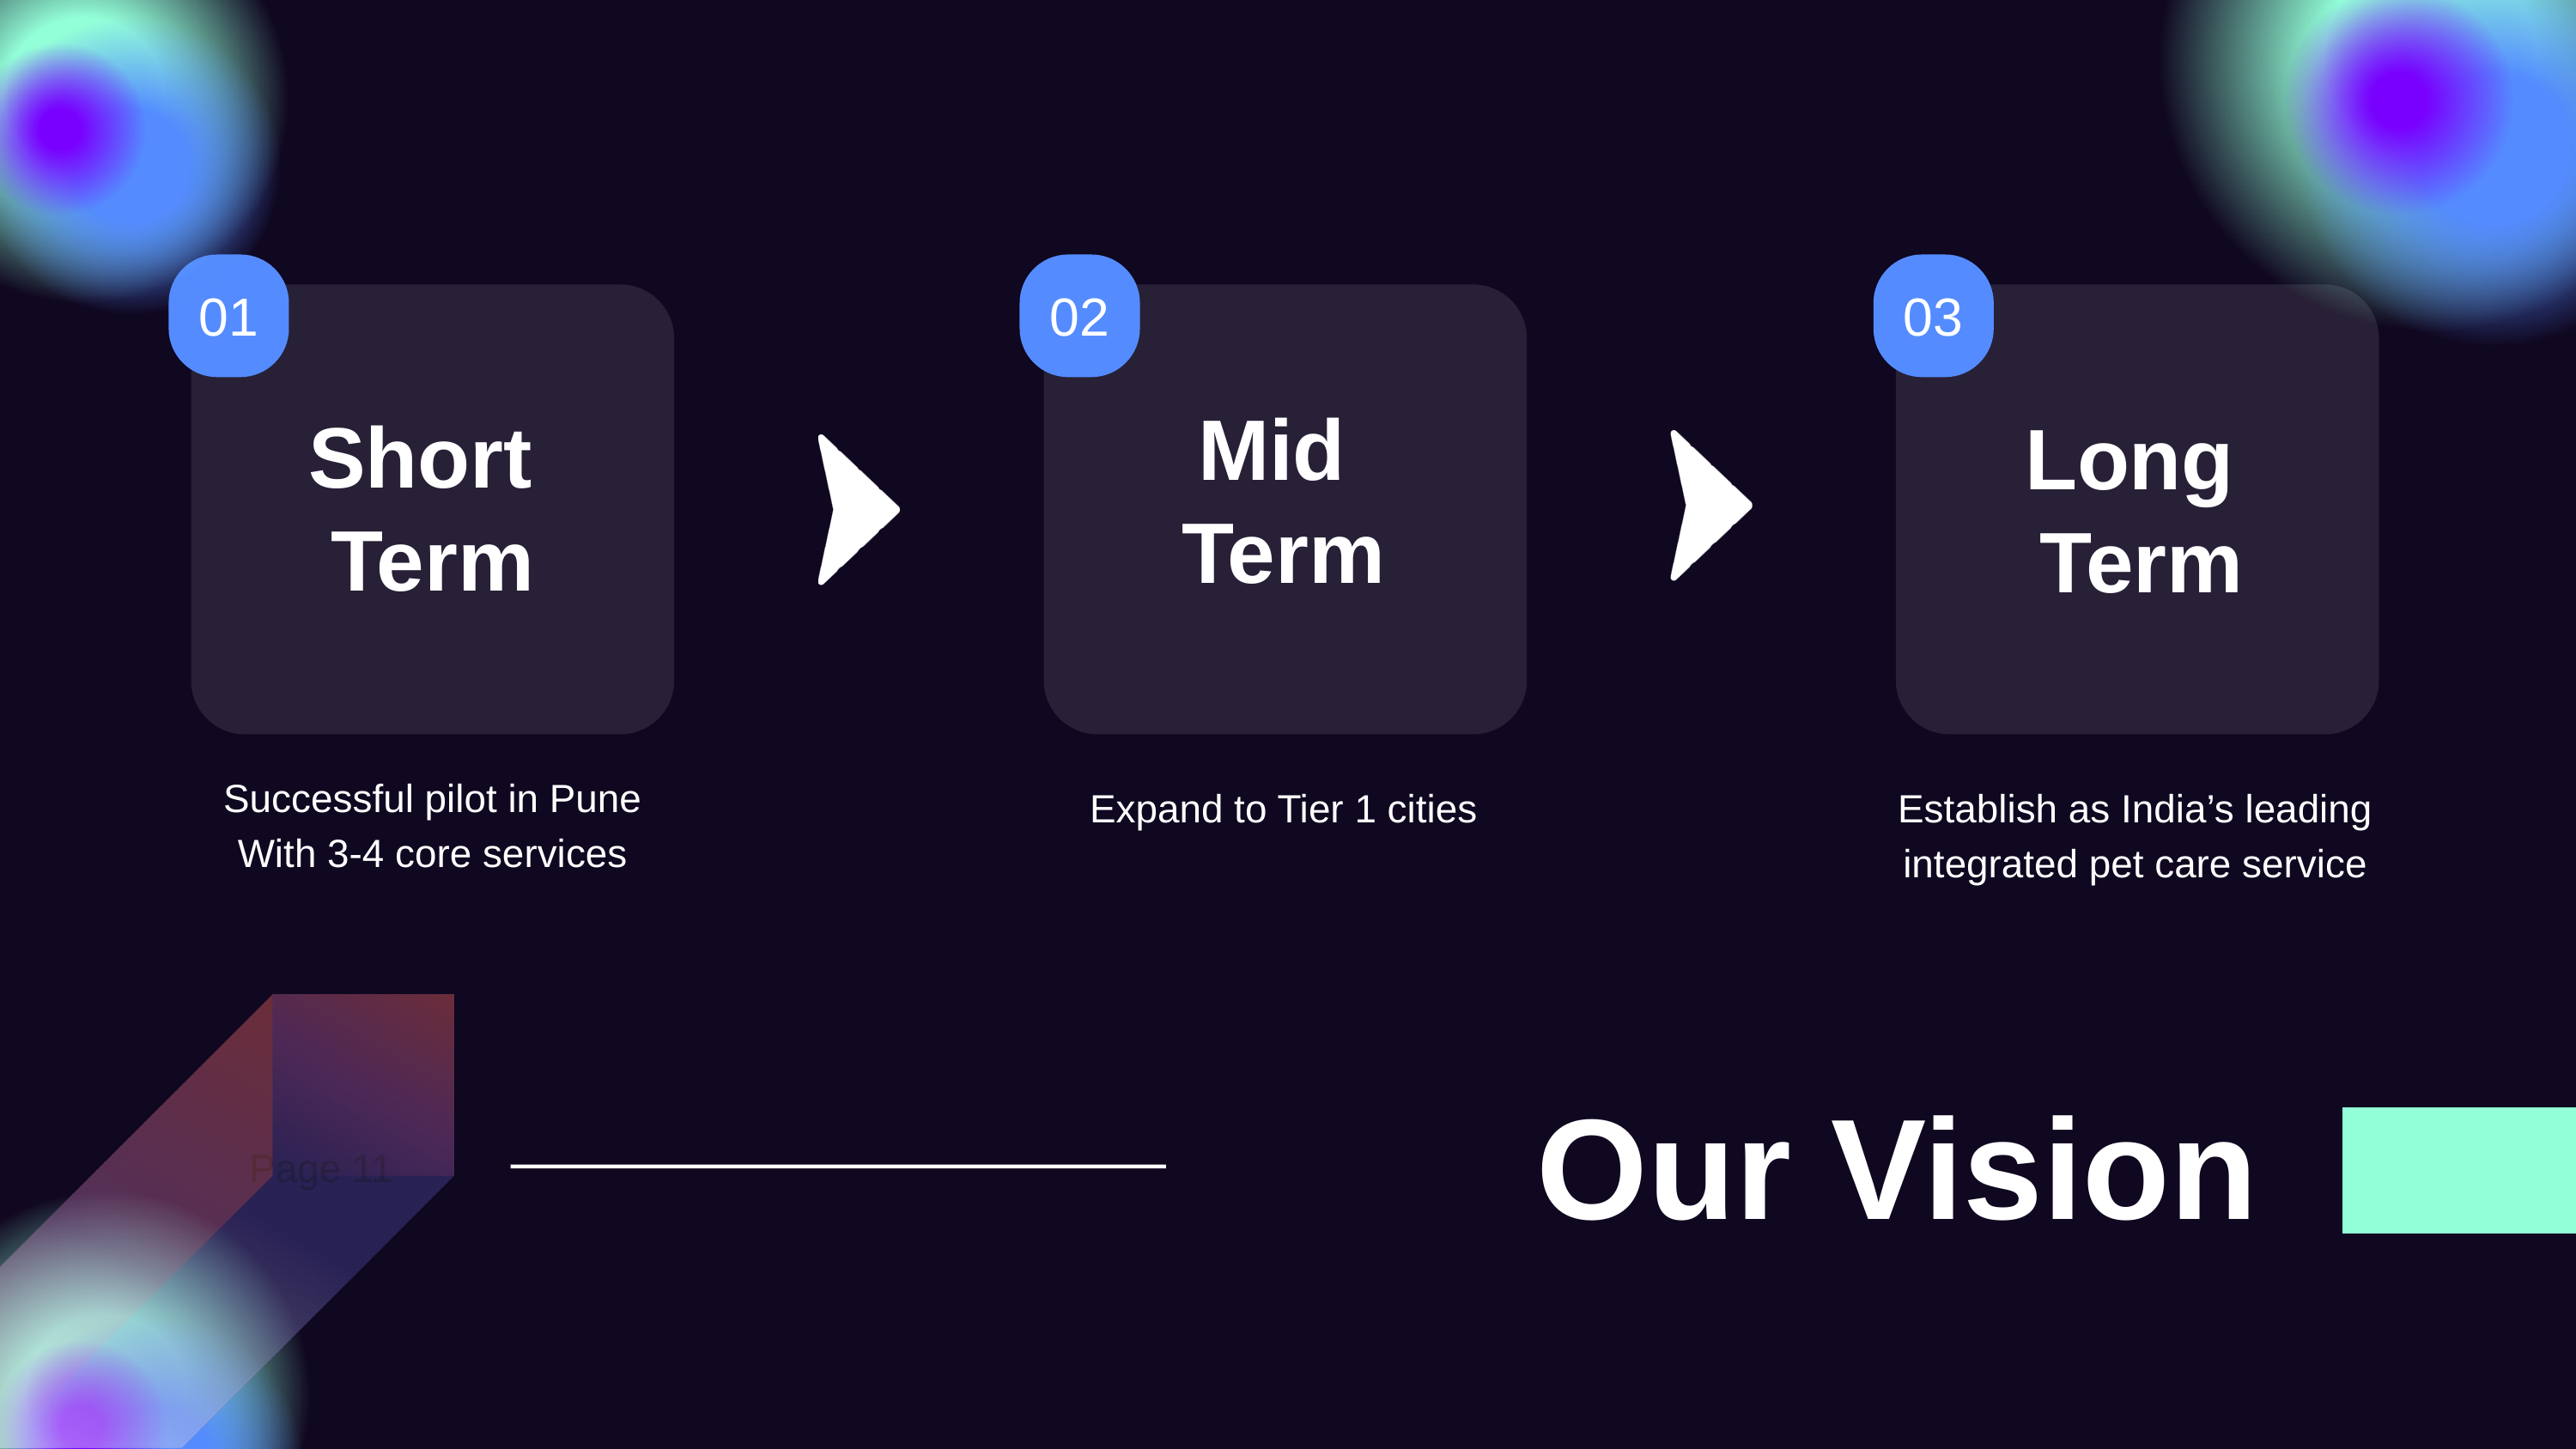

01
02
03

Mid
Term
Short
Term
Long
Term

Successful pilot in Pune
With 3-4 core services
Expand to Tier 1 cities
Establish as India’s leading integrated pet care service

Our Vision
Page 11